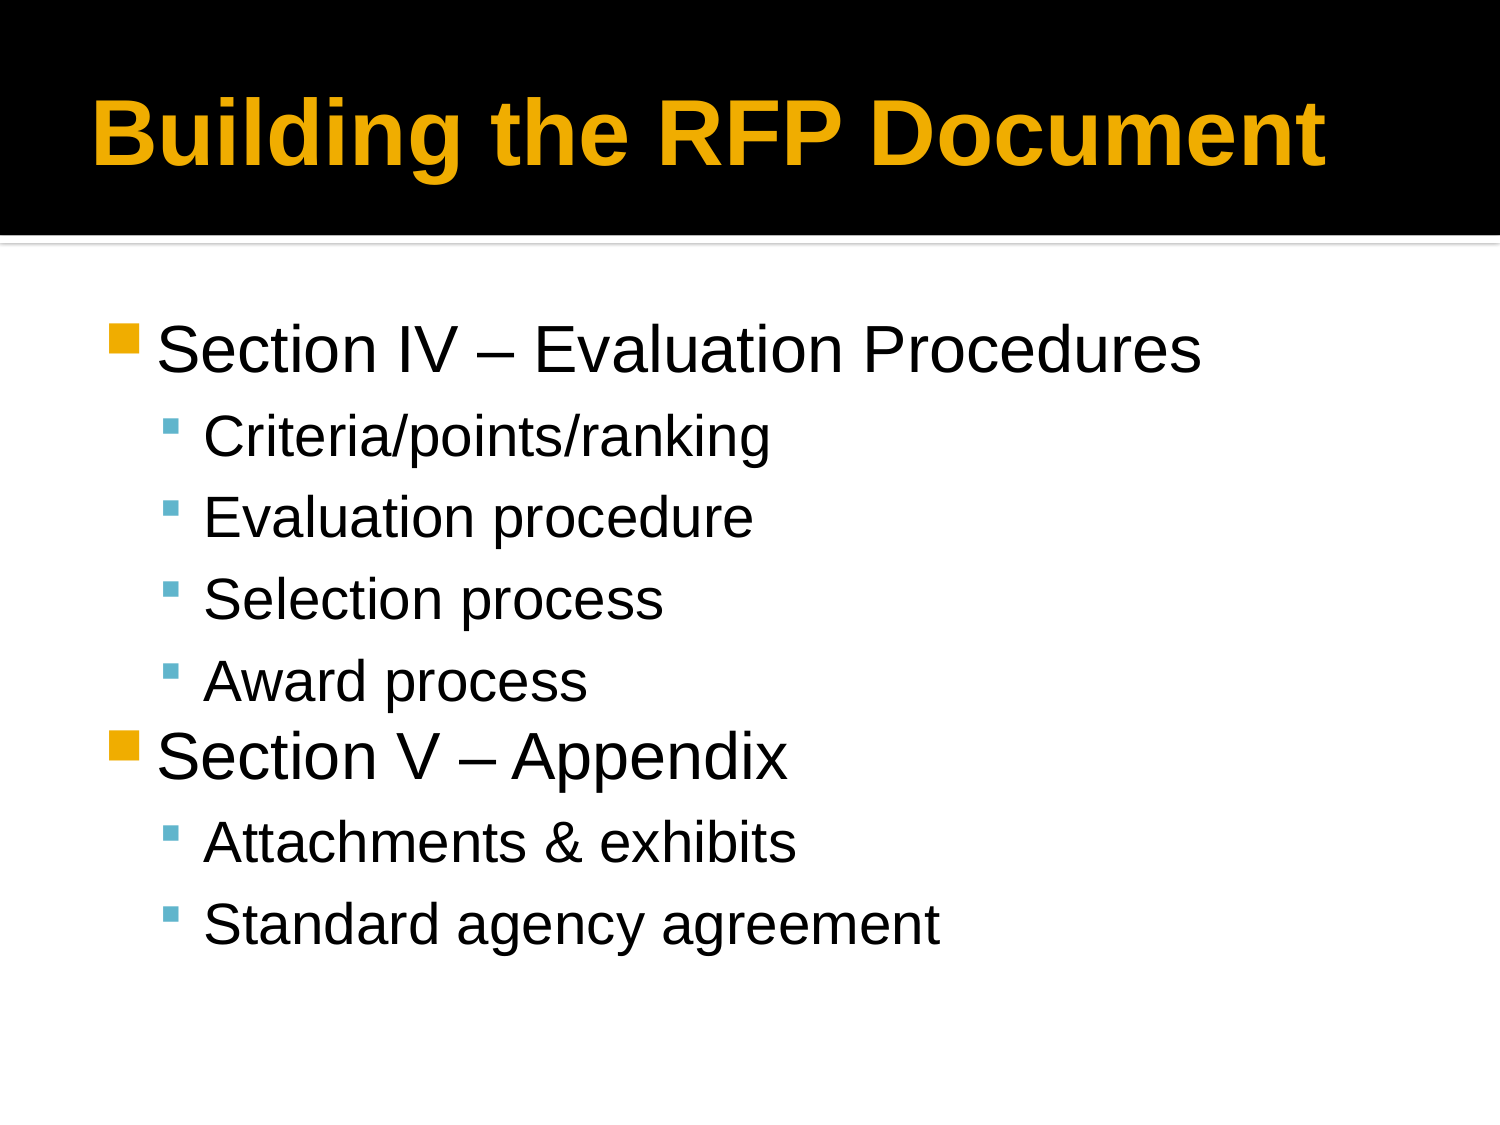

# Building the RFP Document
Section IV – Evaluation Procedures
Criteria/points/ranking
Evaluation procedure
Selection process
Award process
Section V – Appendix
Attachments & exhibits
Standard agency agreement